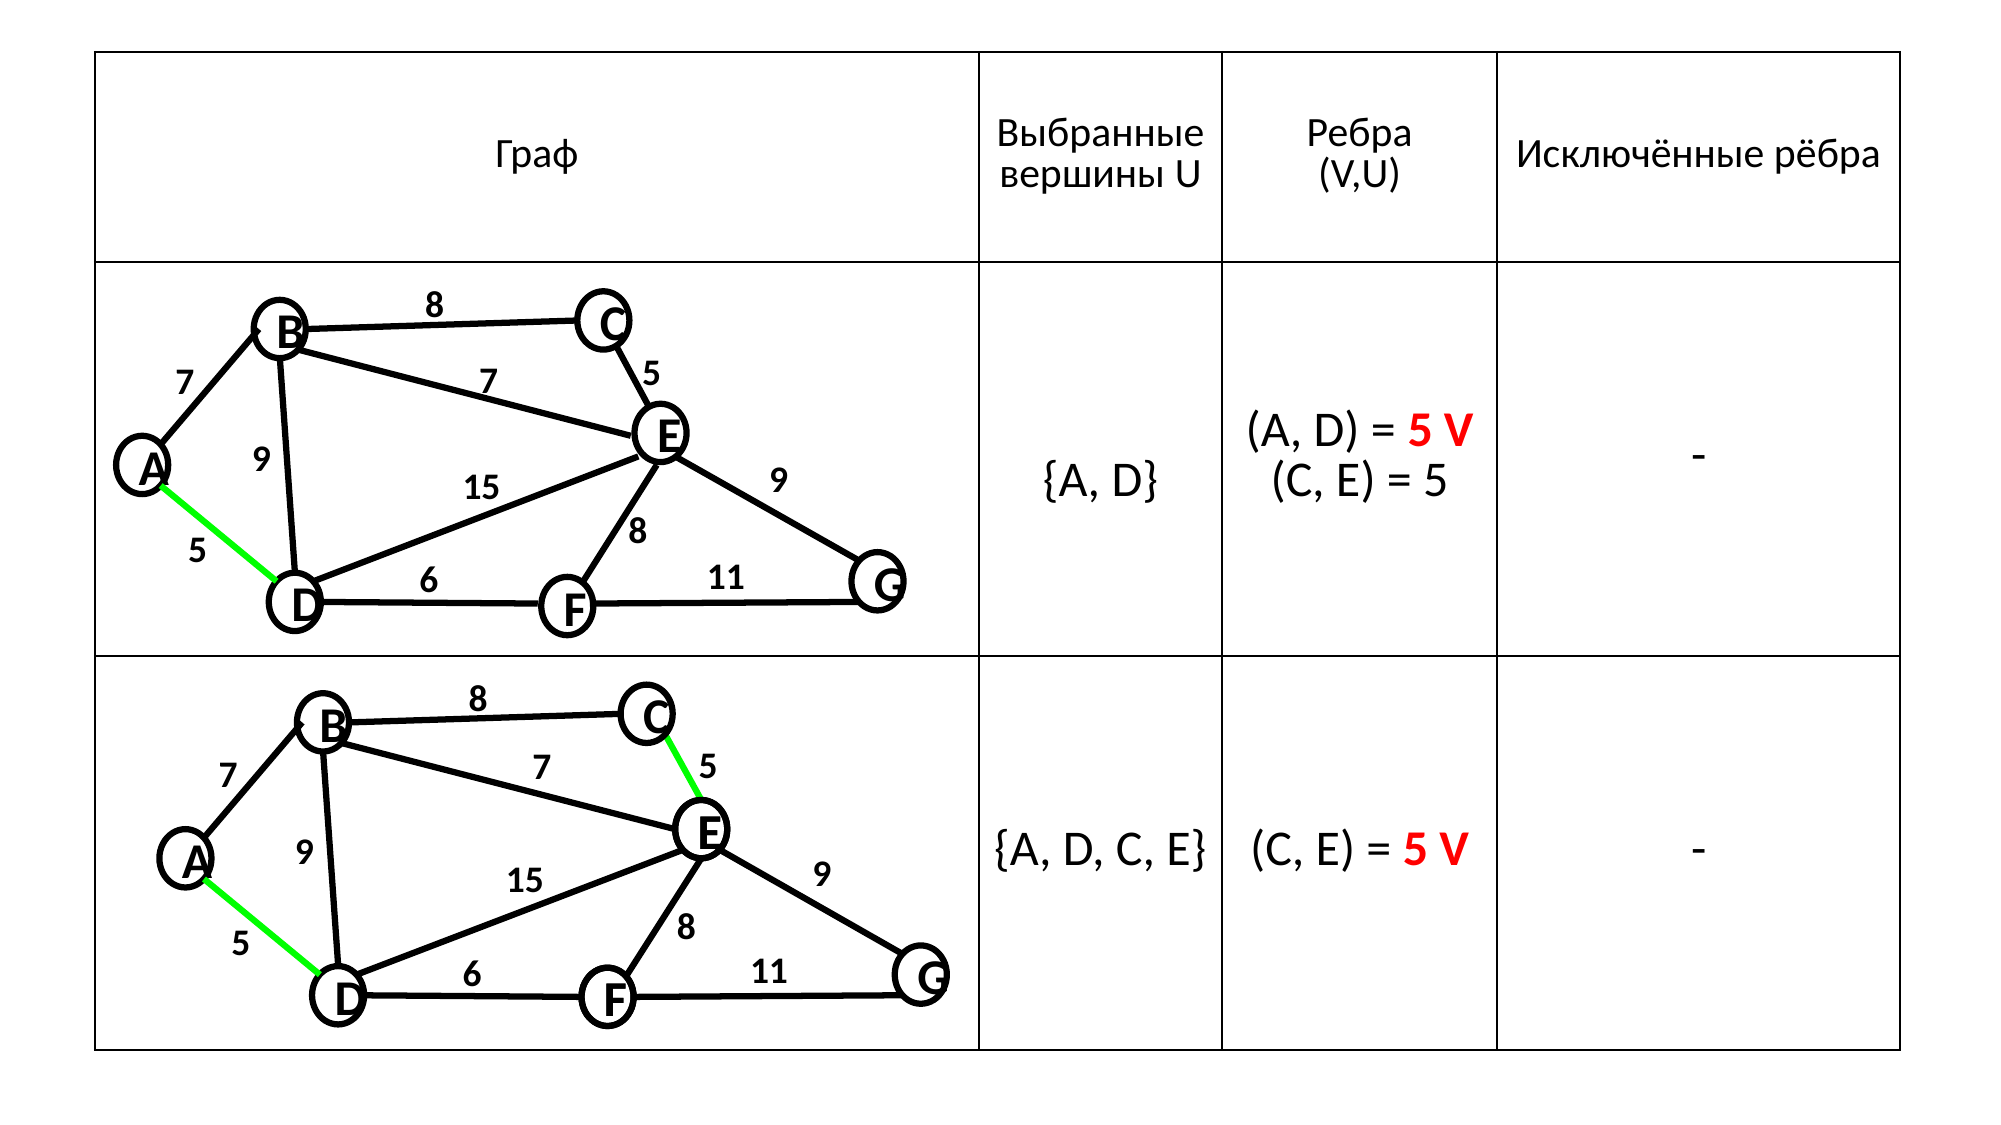

| Граф | Выбранные вершины U | Ребра (V,U) | Исключённые рёбра |
| --- | --- | --- | --- |
|  | {A, D} | (A, D) = 5 V (C, E) = 5 | - |
|  | {A, D, C, E} | (C, E) = 5 V | - |
8
C
B
5
7
9
A
9
15
8
5
11
6
G
D
7
E
F
8
C
B
5
7
9
A
9
15
8
5
11
6
G
D
7
E
E
F
F